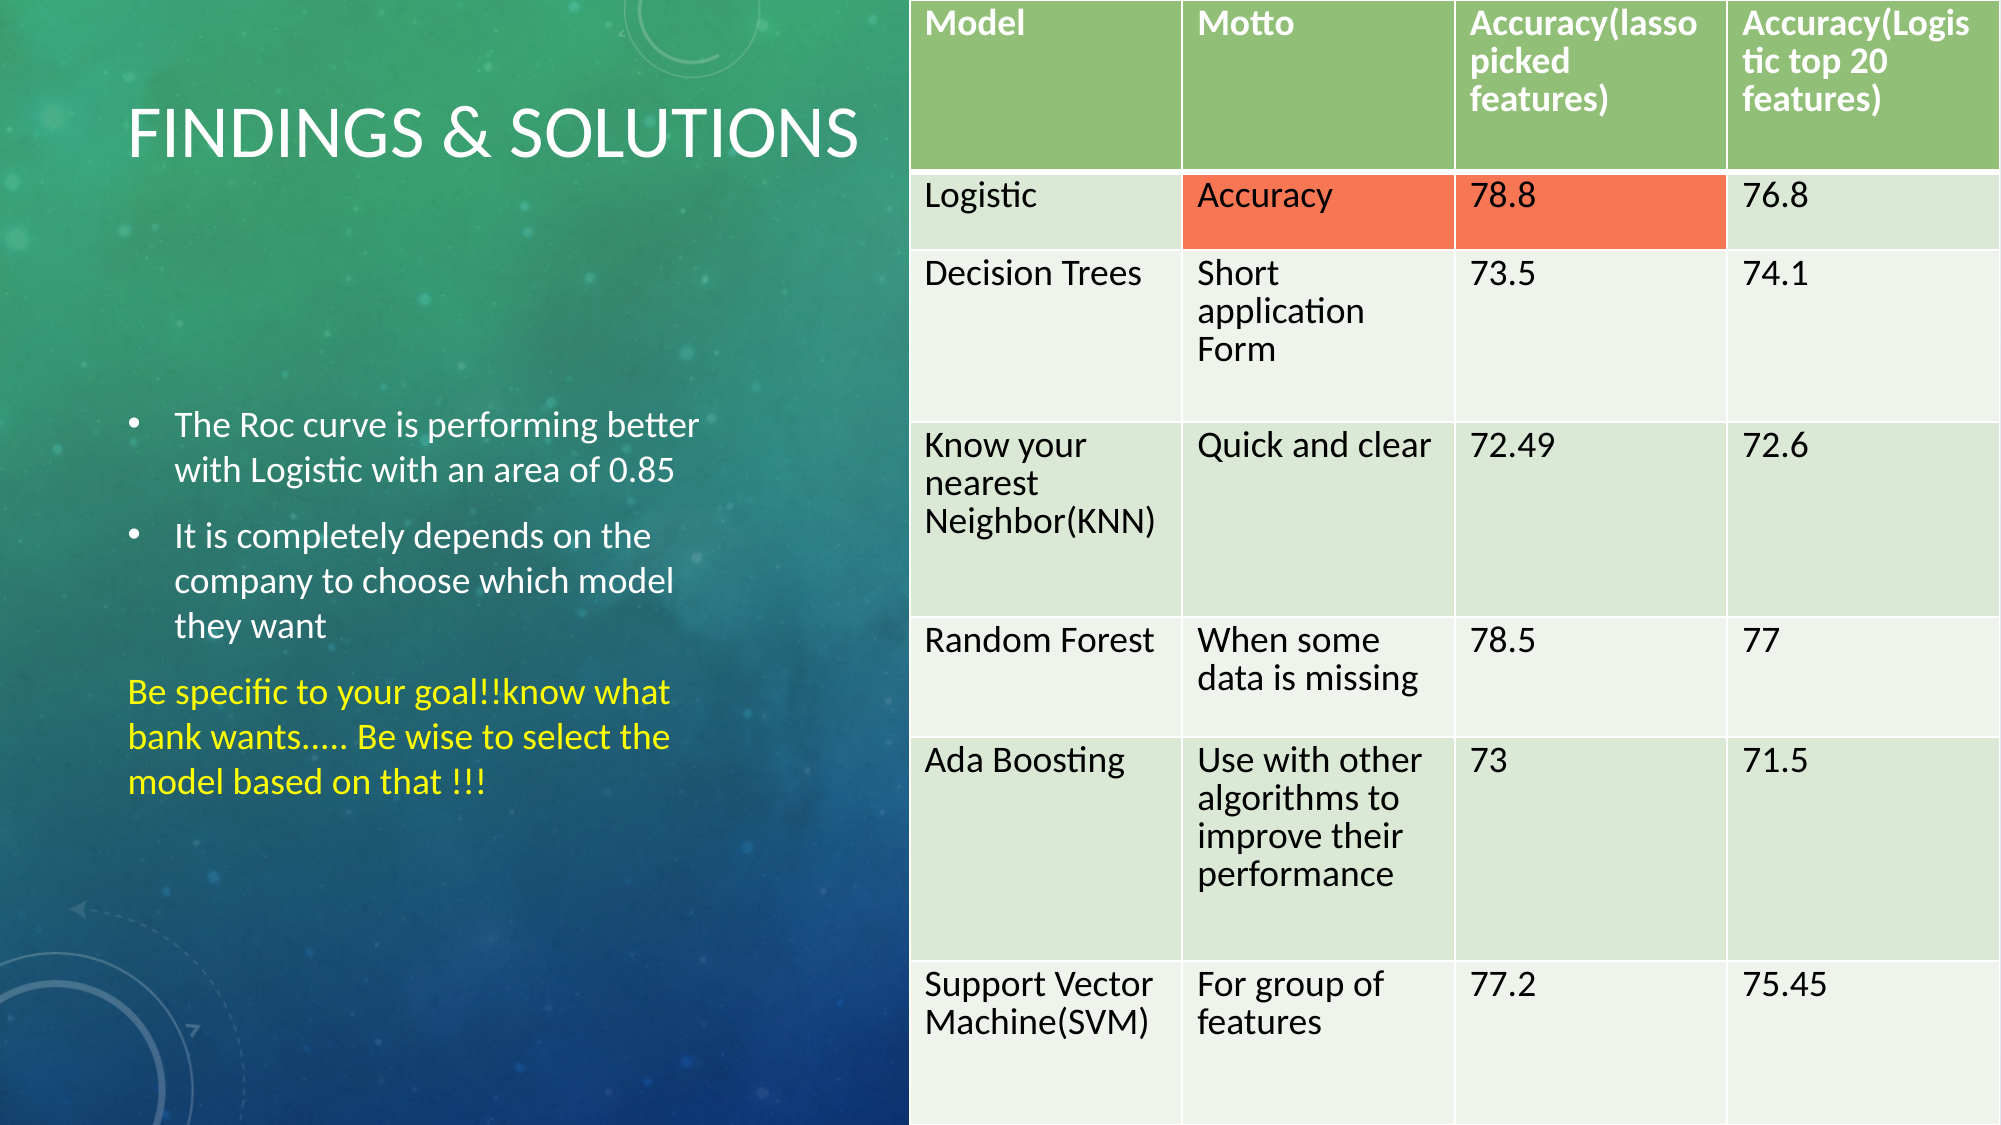

| Model | Motto | Accuracy(lasso picked features) | Accuracy(Logistic top 20 features) |
| --- | --- | --- | --- |
| Logistic | Accuracy | 78.8 | 76.8 |
| Decision Trees | Short application Form | 73.5 | 74.1 |
| Know your nearest Neighbor(KNN) | Quick and clear | 72.49 | 72.6 |
| Random Forest | When some data is missing | 78.5 | 77 |
| Ada Boosting | Use with other algorithms to improve their performance | 73 | 71.5 |
| Support Vector Machine(SVM) | For group of features | 77.2 | 75.45 |
# Findings & Solutions
The Roc curve is performing better with Logistic with an area of 0.85
It is completely depends on the company to choose which model they want
Be specific to your goal!!know what bank wants..... Be wise to select the model based on that !!!